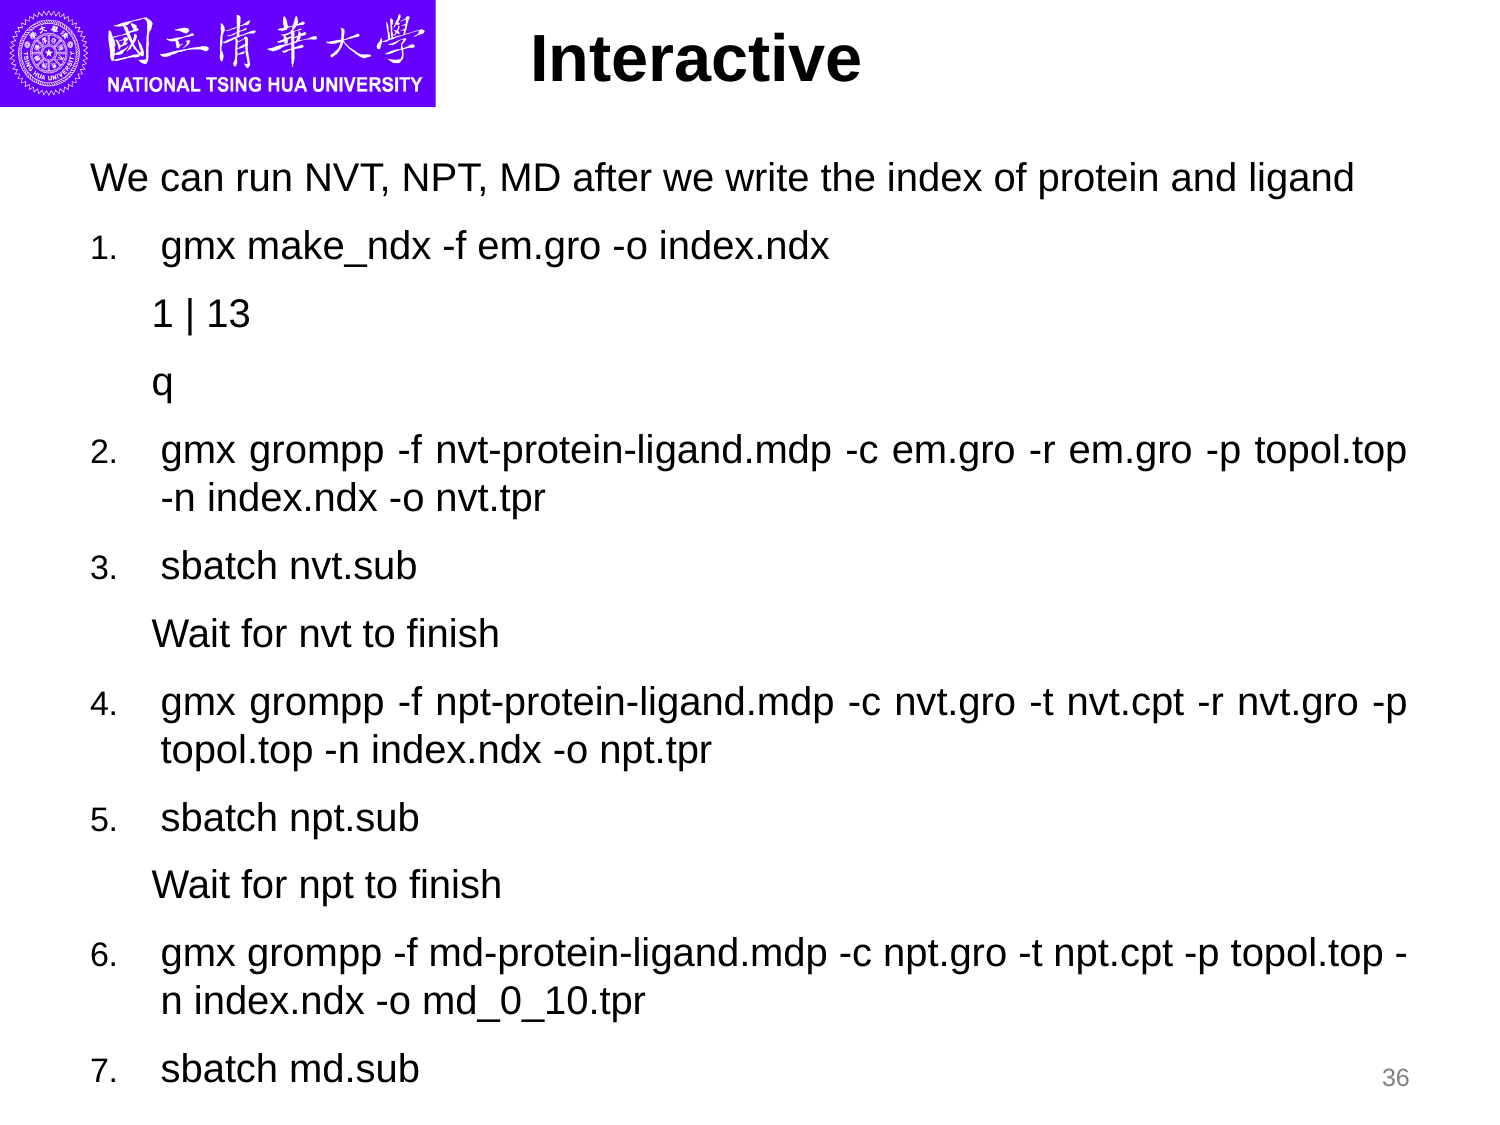

# Interactive
We can run NVT, NPT, MD after we write the index of protein and ligand
gmx make_ndx -f em.gro -o index.ndx
1 | 13
q
gmx grompp -f nvt-protein-ligand.mdp -c em.gro -r em.gro -p topol.top -n index.ndx -o nvt.tpr
sbatch nvt.sub
Wait for nvt to finish
gmx grompp -f npt-protein-ligand.mdp -c nvt.gro -t nvt.cpt -r nvt.gro -p topol.top -n index.ndx -o npt.tpr
sbatch npt.sub
Wait for npt to finish
gmx grompp -f md-protein-ligand.mdp -c npt.gro -t npt.cpt -p topol.top -n index.ndx -o md_0_10.tpr
sbatch md.sub
36